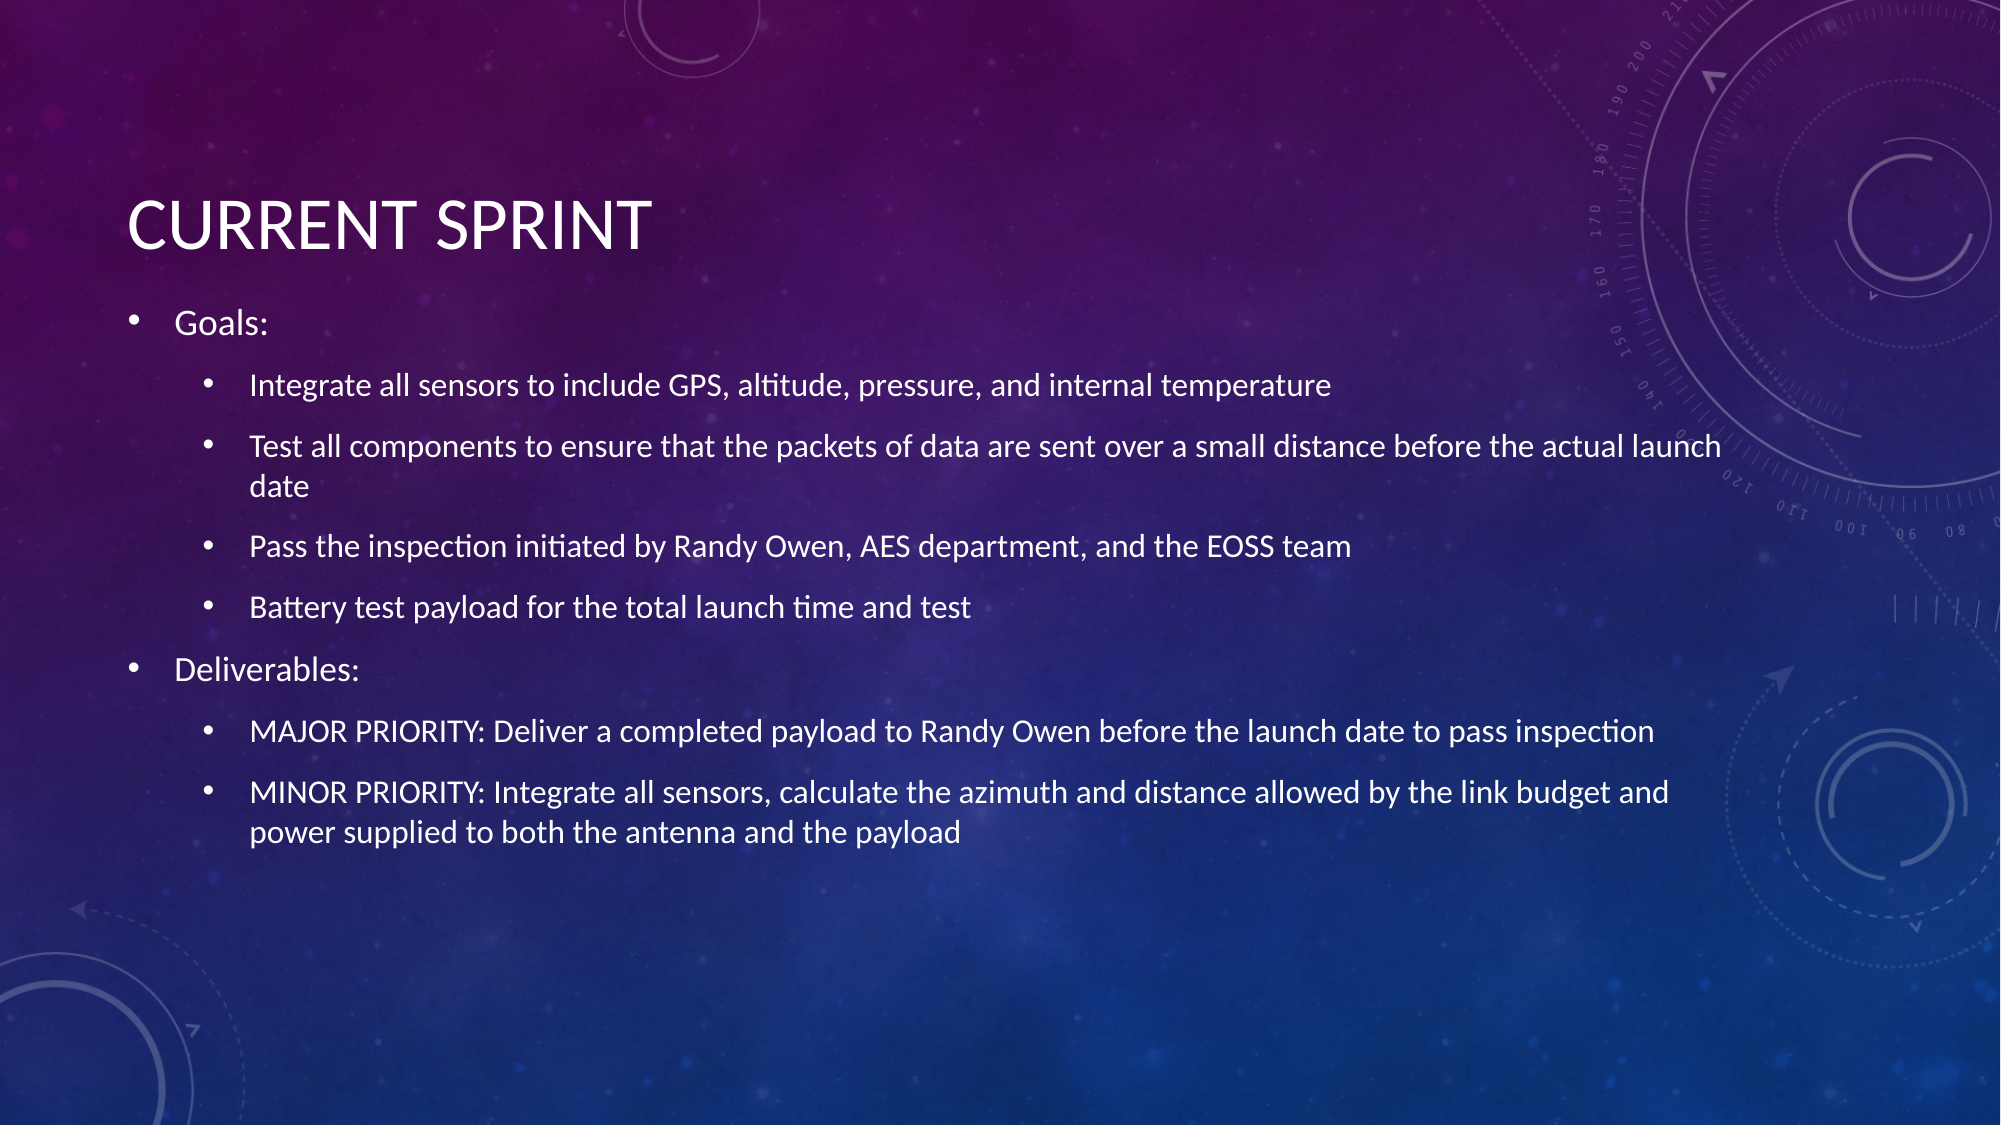

# Current Sprint
Goals:
Integrate all sensors to include GPS, altitude, pressure, and internal temperature
Test all components to ensure that the packets of data are sent over a small distance before the actual launch date
Pass the inspection initiated by Randy Owen, AES department, and the EOSS team
Battery test payload for the total launch time and test
Deliverables:
MAJOR PRIORITY: Deliver a completed payload to Randy Owen before the launch date to pass inspection
MINOR PRIORITY: Integrate all sensors, calculate the azimuth and distance allowed by the link budget and power supplied to both the antenna and the payload